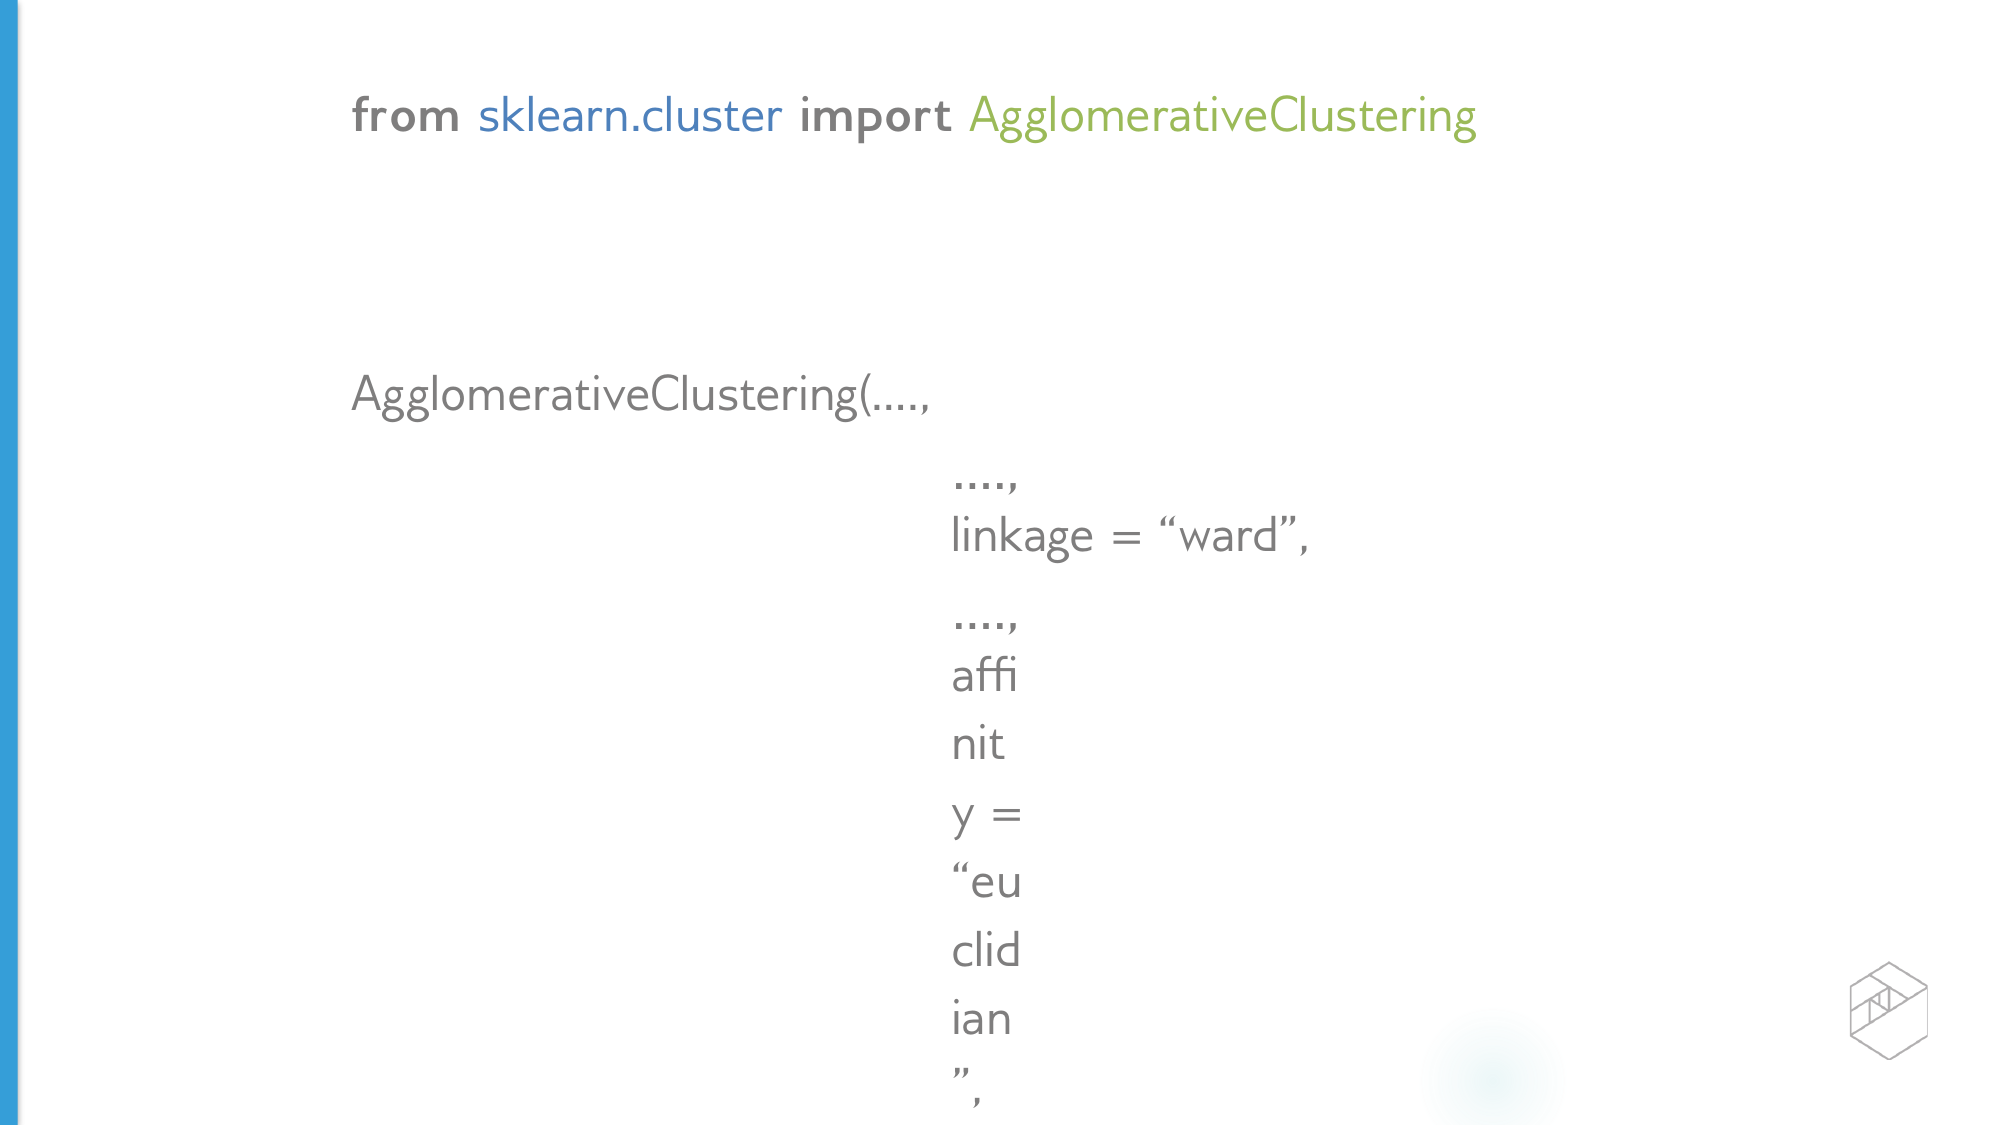

from sklearn.cluster import AgglomerativeClustering
AgglomerativeClustering(….,
….,
linkage = “ward”,
….,
aﬃnity = “euclidian”,
….)